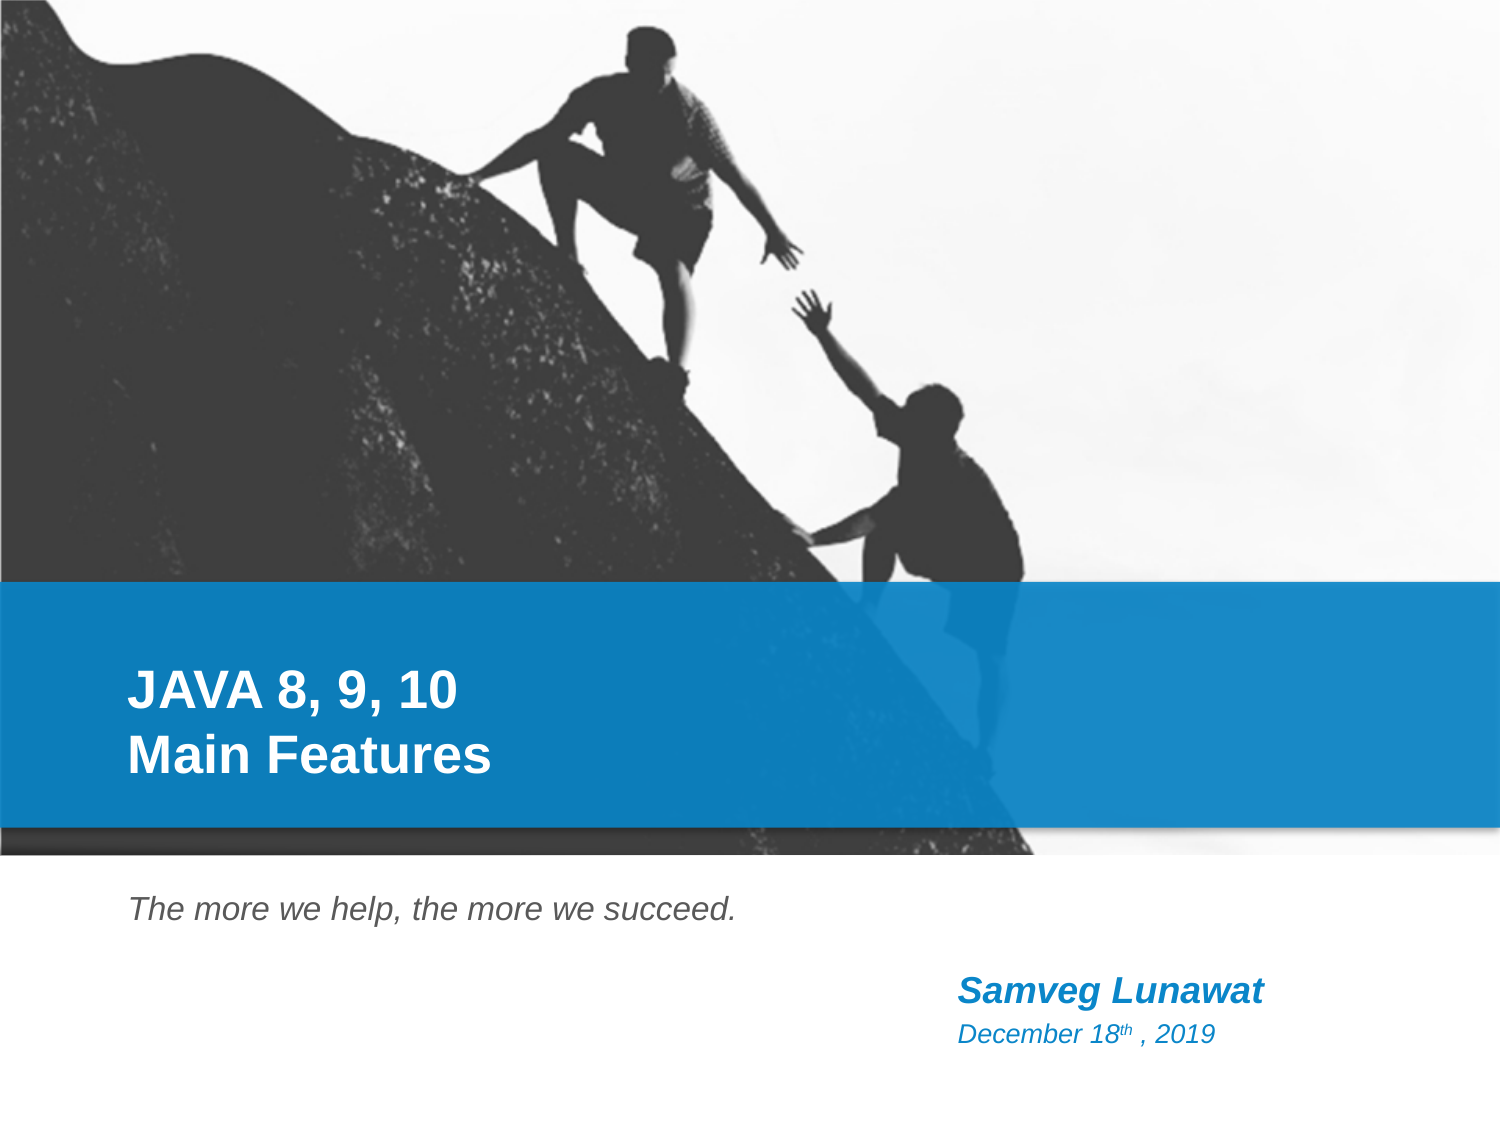

# JAVA 8, 9, 10 Main Features
The more we help, the more we succeed.

Samveg Lunawat
December 18th , 2019